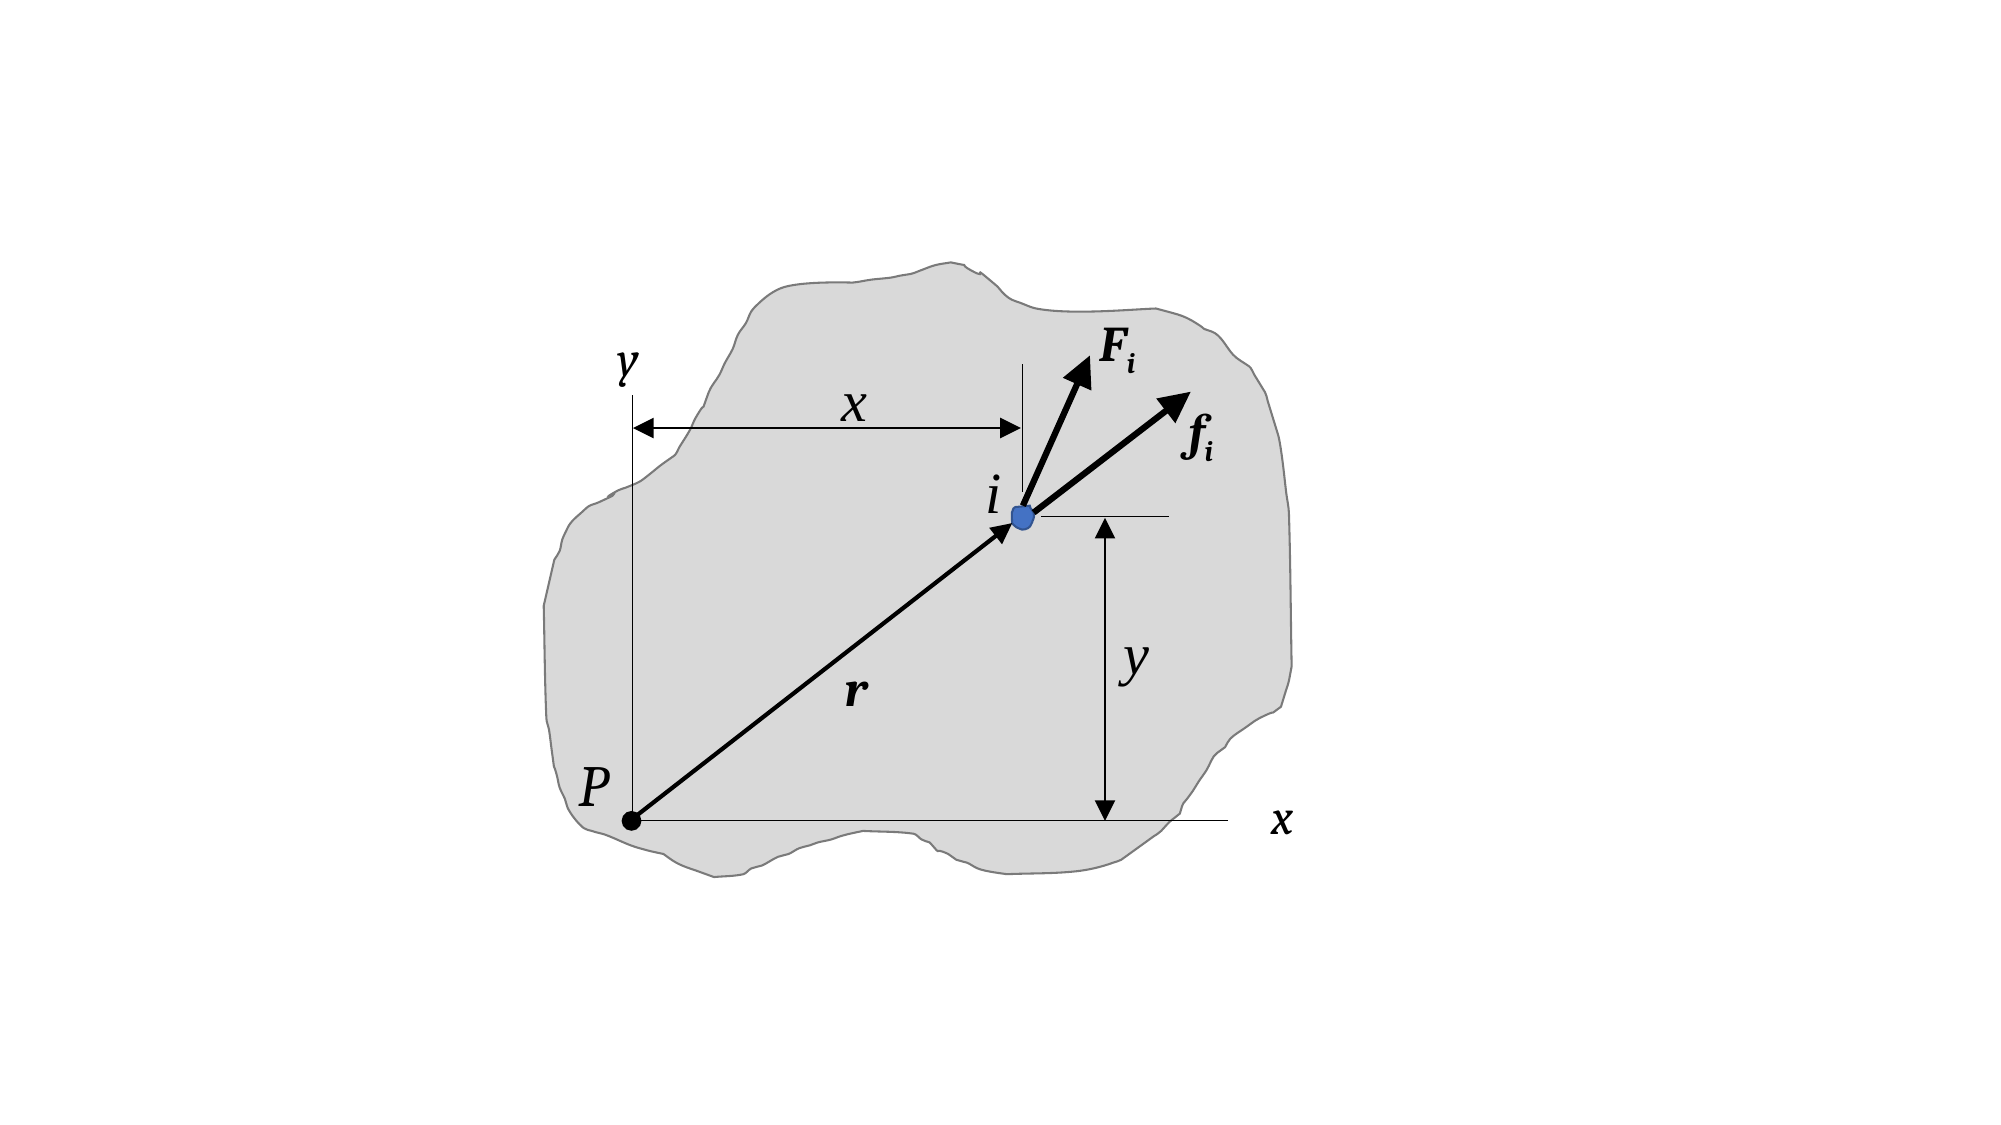

Fi
y
x
fi
i

y
r
P
x